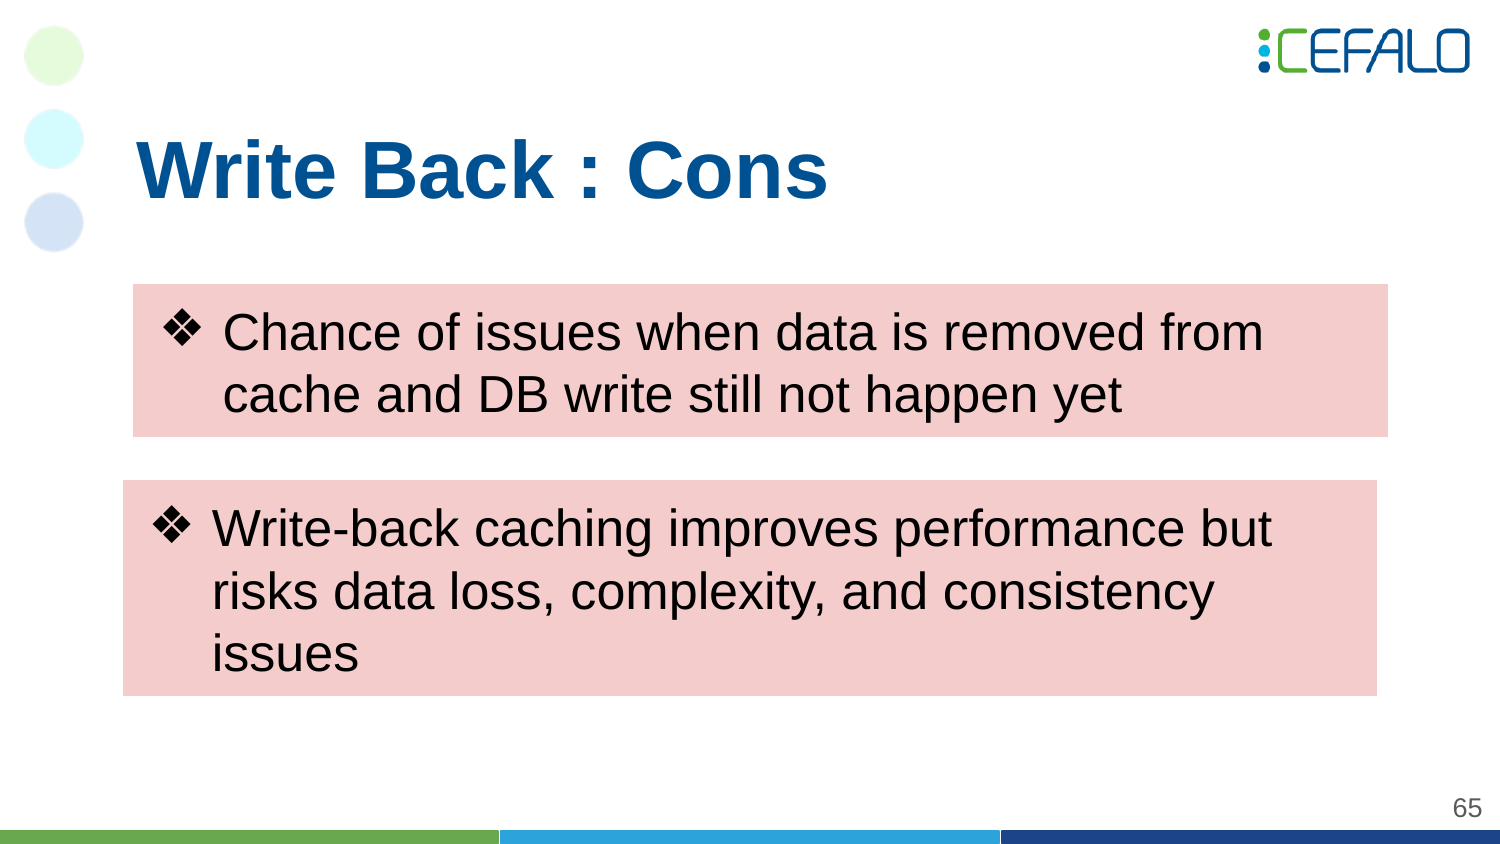

Write Back : Cons
Chance of issues when data is removed from cache and DB write still not happen yet
Write-back caching improves performance but risks data loss, complexity, and consistency issues
65